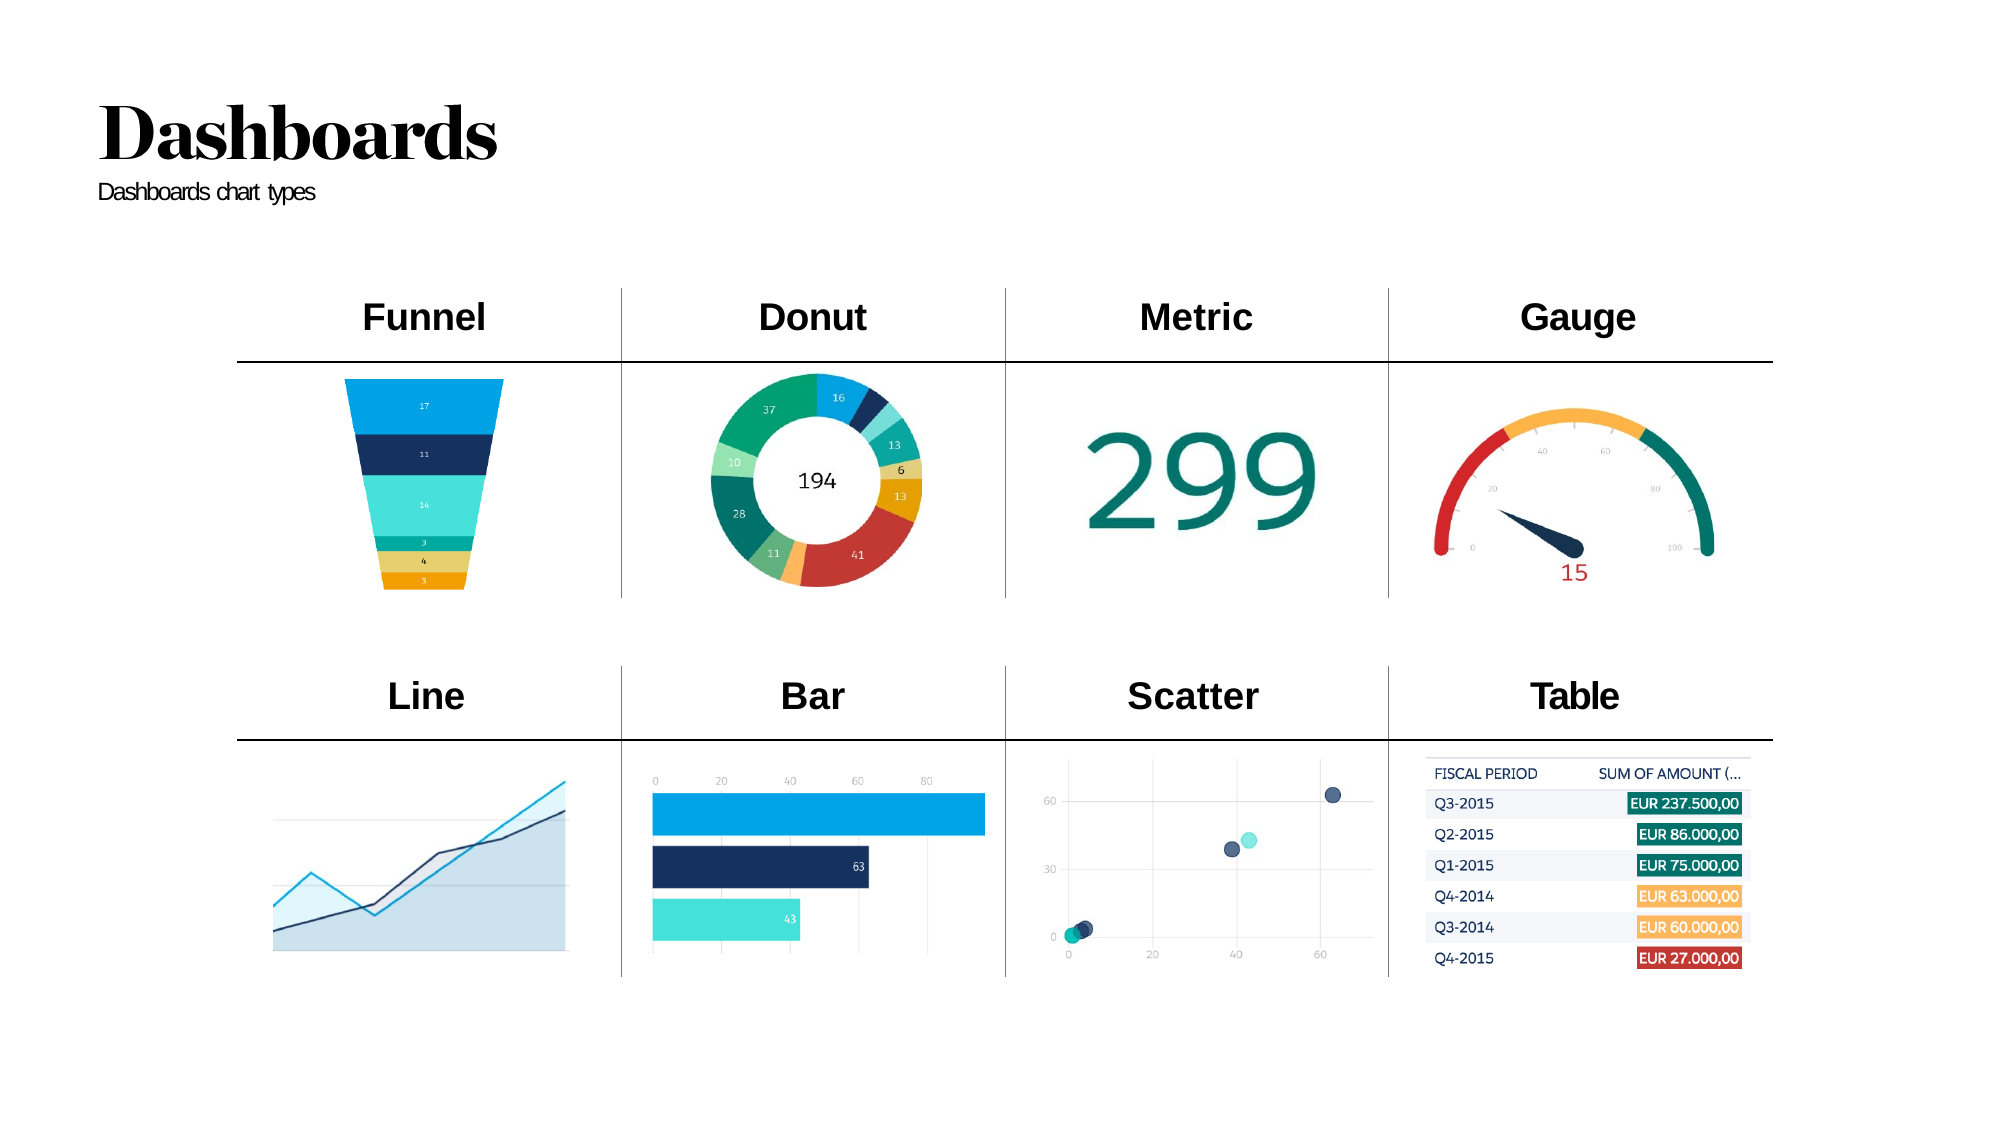

Dashboards chart types
| Funnel | Donut | Metric | Gauge |
| --- | --- | --- | --- |

| Line | Bar | Scatter | Table |
| --- | --- | --- | --- |